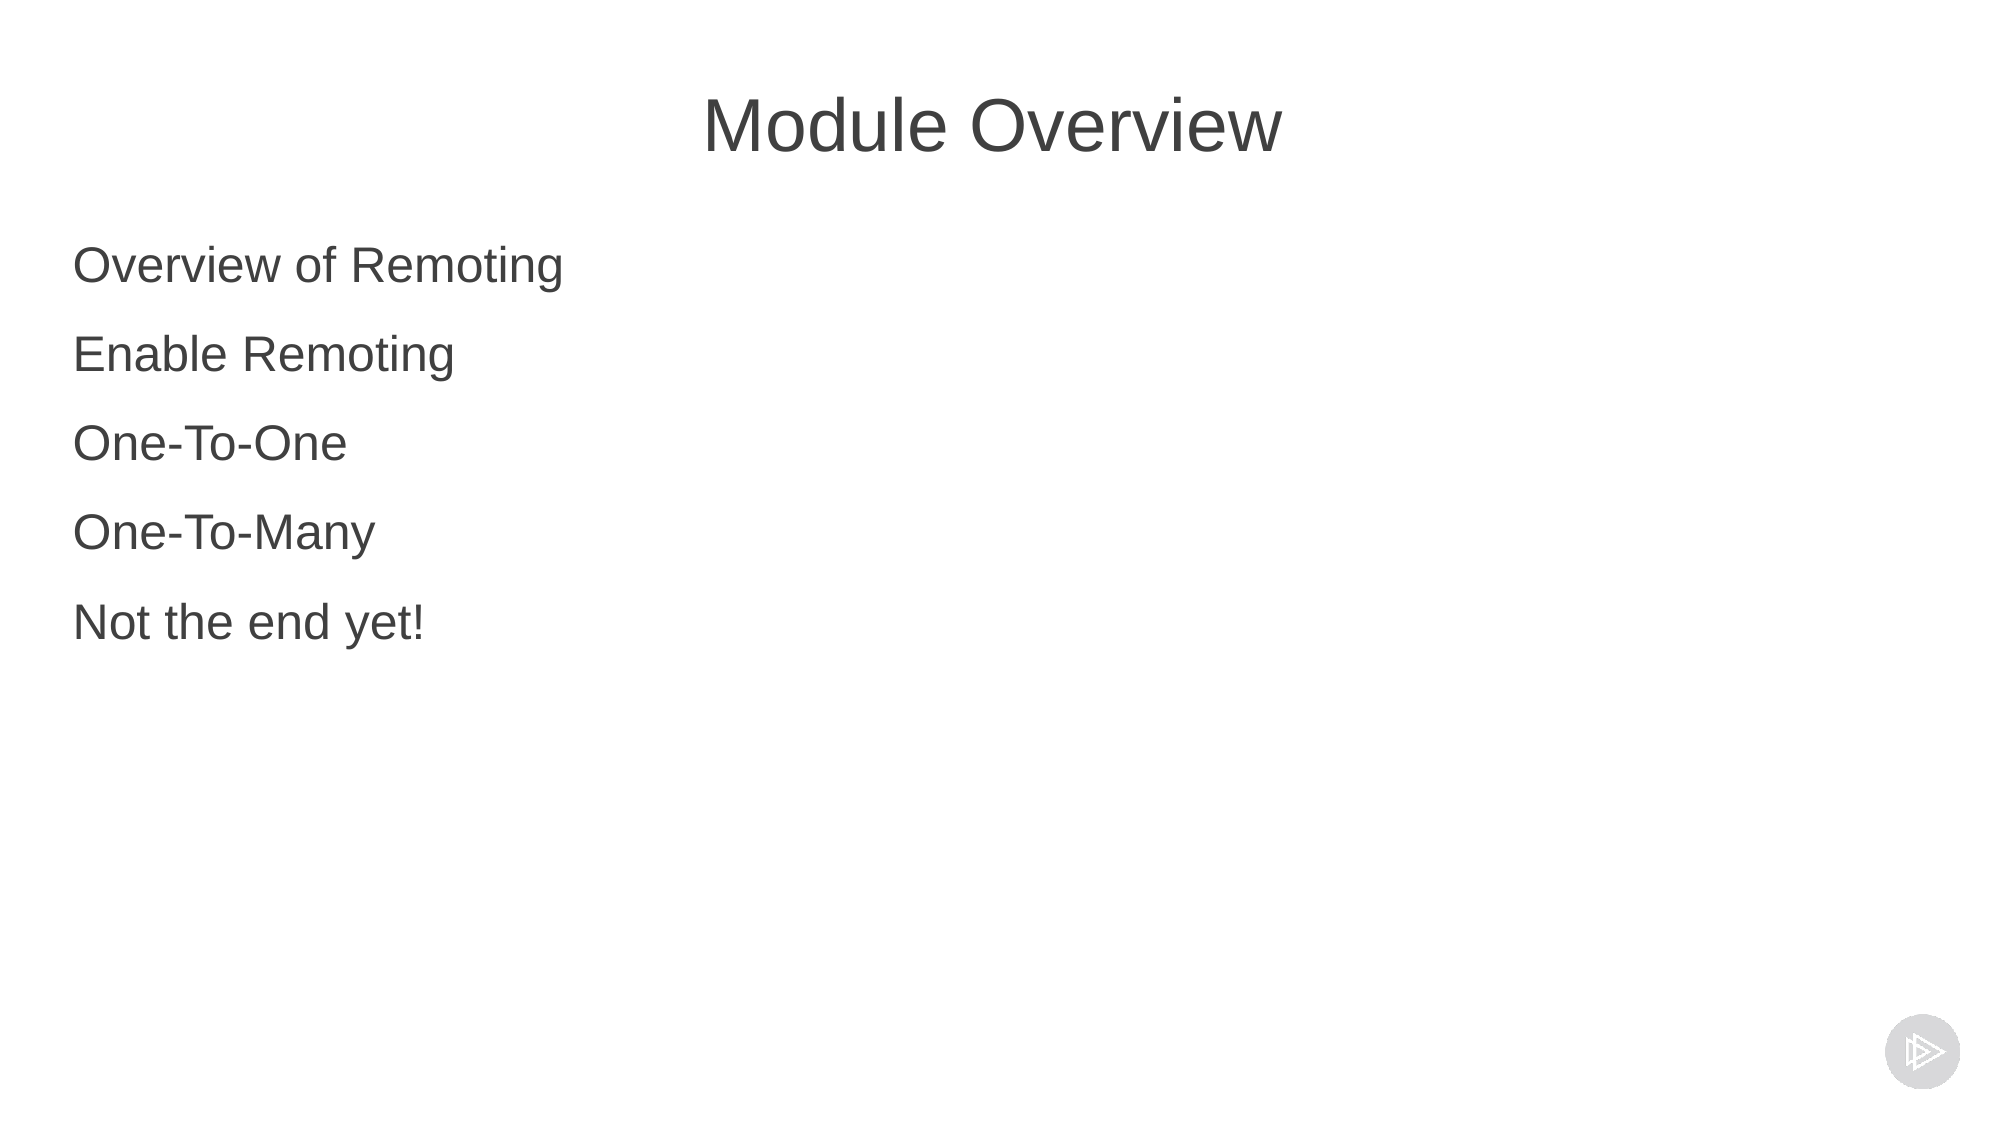

# Module Overview
Overview of Remoting
Enable Remoting
One-To-One
One-To-Many
Not the end yet!